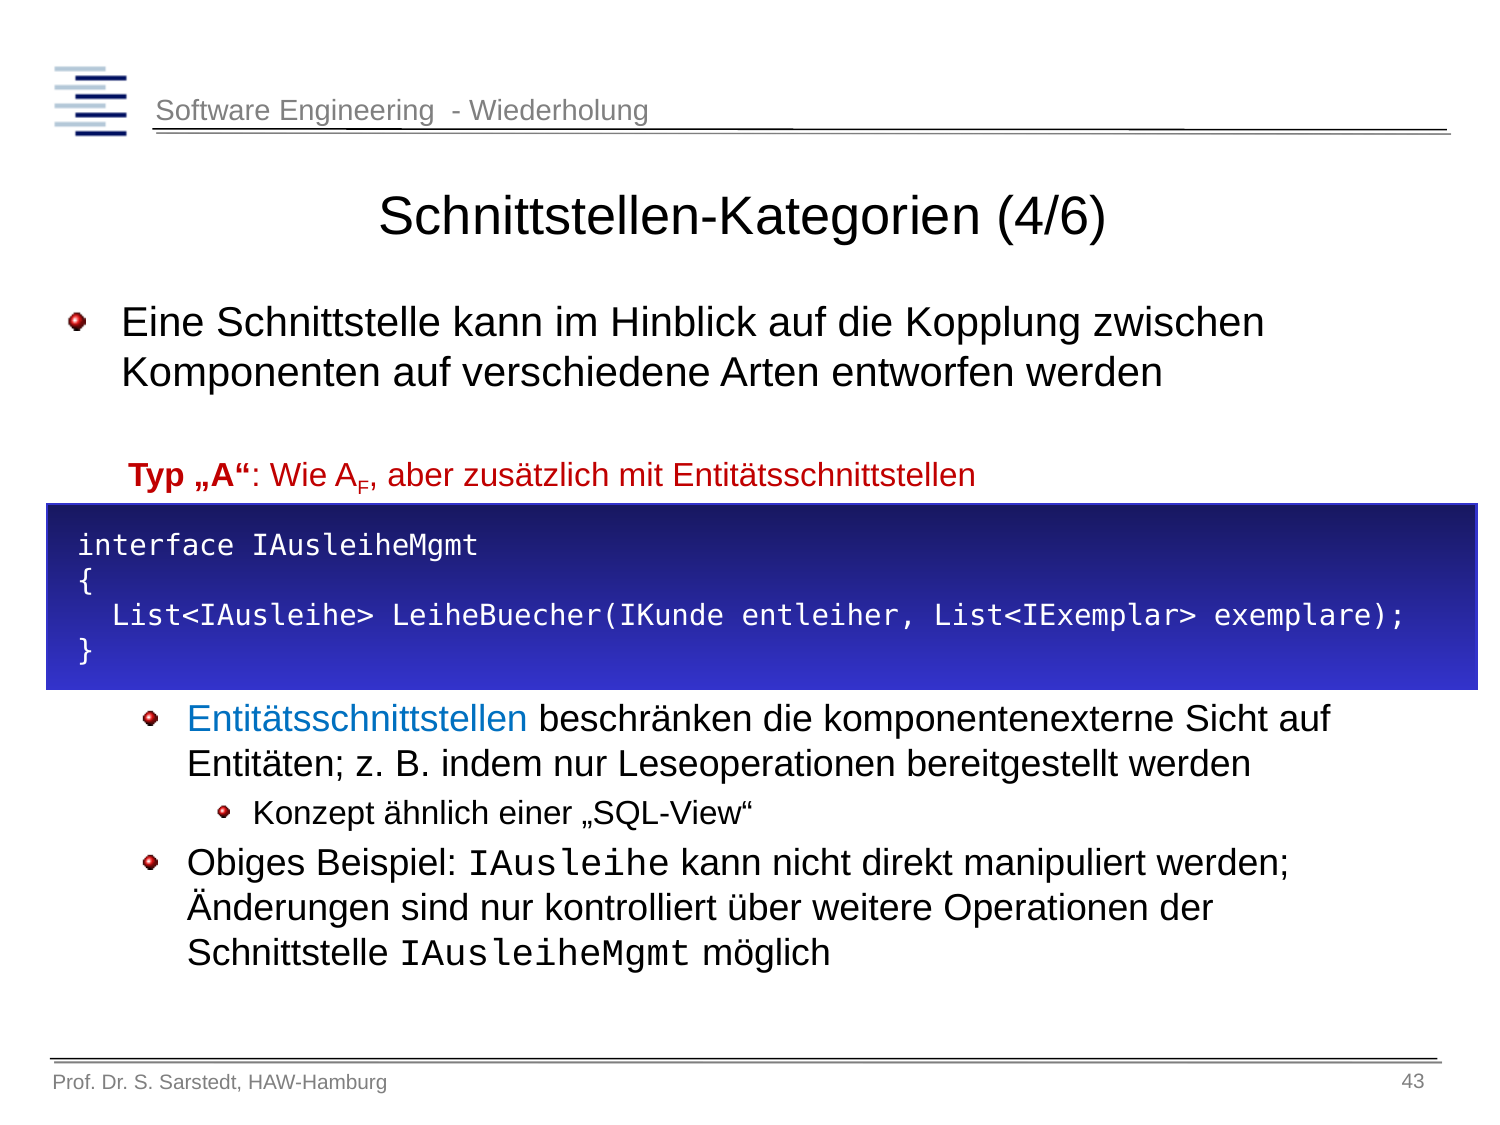

# Schnittstellen-Kategorien (4/6)
Eine Schnittstelle kann im Hinblick auf die Kopplung zwischen Komponenten auf verschiedene Arten entworfen werden

Entitätsschnittstellen beschränken die komponentenexterne Sicht auf Entitäten; z. B. indem nur Leseoperationen bereitgestellt werden
Konzept ähnlich einer „SQL-View“
Obiges Beispiel: IAusleihe kann nicht direkt manipuliert werden; Änderungen sind nur kontrolliert über weitere Operationen der Schnittstelle IAusleiheMgmt möglich

Typ „A“: Wie AF, aber zusätzlich mit Entitätsschnittstellen
interface IAusleiheMgmt
{
  List<IAusleihe> LeiheBuecher(IKunde entleiher, List<IExemplar> exemplare);
}